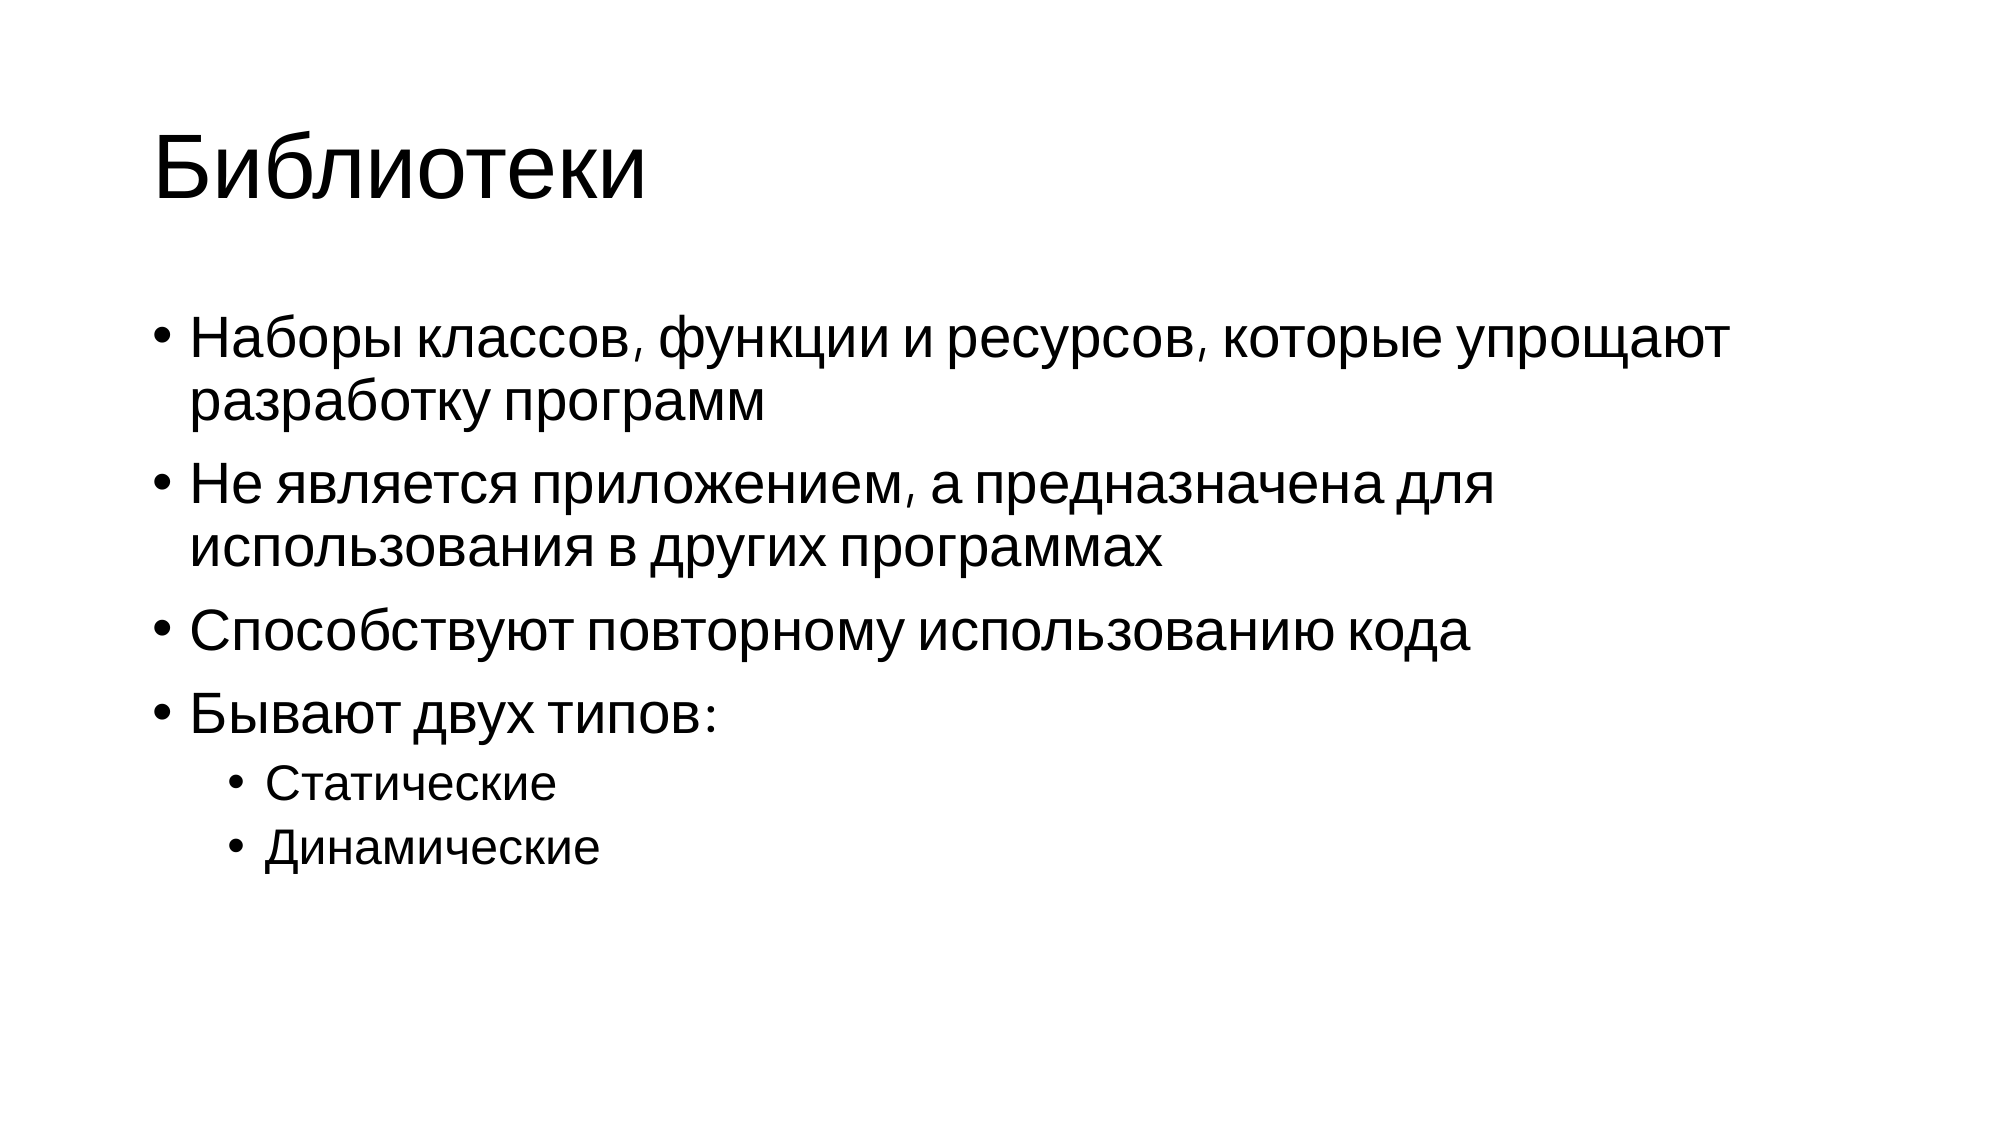

# Библиотеки
Наборы классов, функции и ресурсов, которые упрощают разработку программ
Не является приложением, а предназначена для использования в других программах
Способствуют повторному использованию кода
Бывают двух типов:
Статические
Динамические